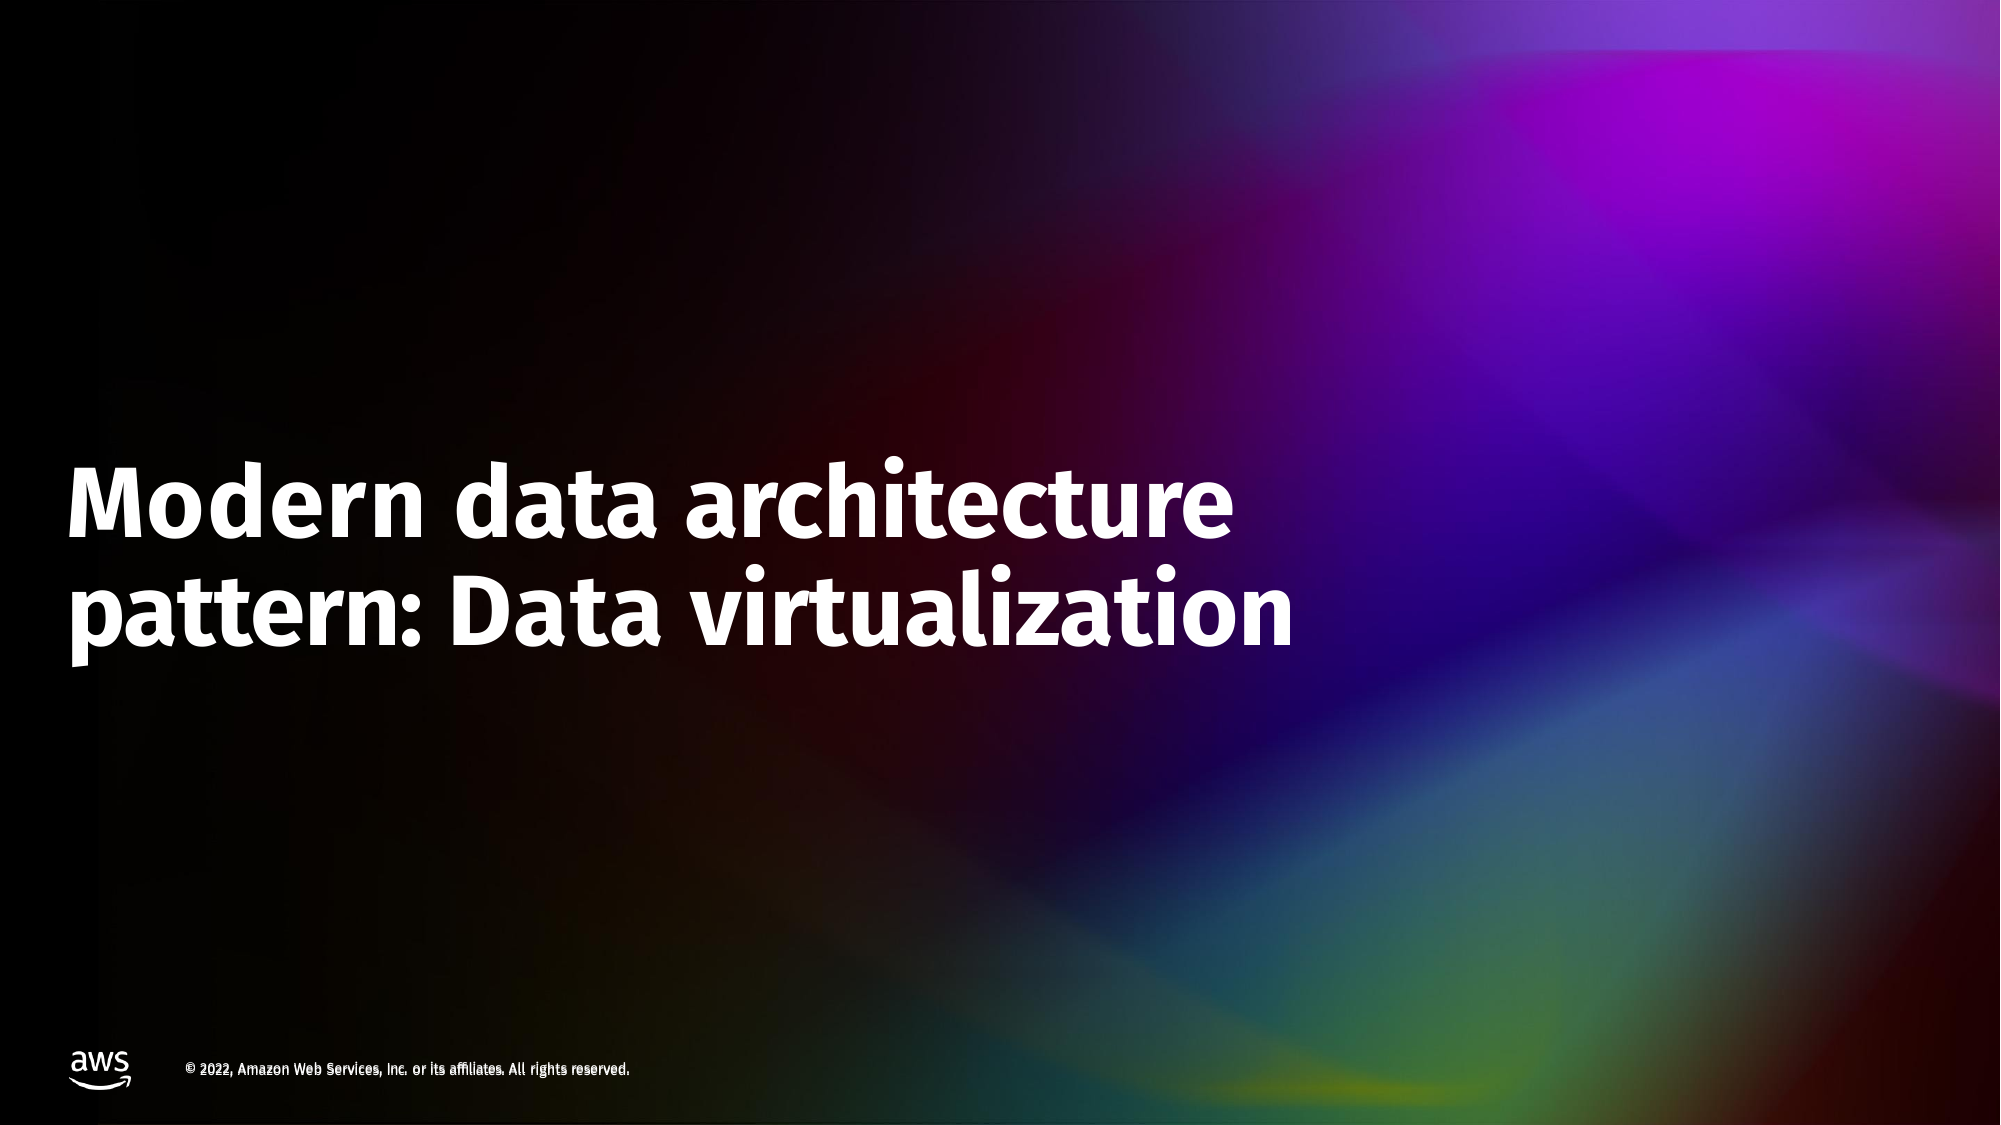

# Modern data architecture pattern: Data virtualization
© 2022, Amazon Web Services, Inc. or its affiliates. All rights reserved.
© 2022, Amazon Web Services, Inc. or its affiliates. All rights reserved.